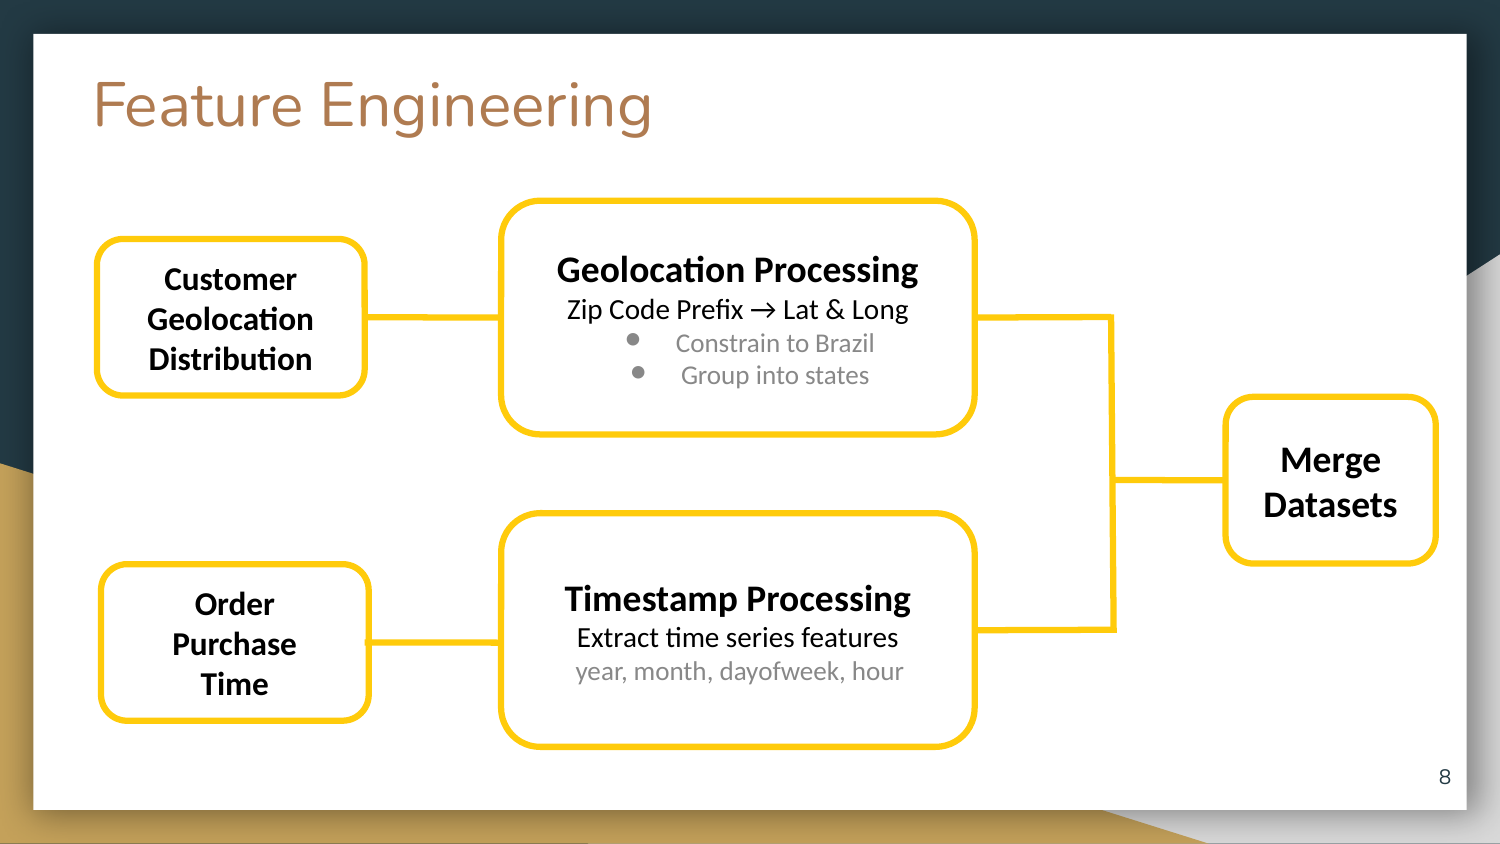

# Feature Engineering
Geolocation Processing
Zip Code Prefix → Lat & Long
Constrain to Brazil
Group into states
Customer
Geolocation Distribution
Merge
Datasets
Timestamp Processing
Extract time series features
        year, month, dayofweek, hour
Order
Purchase
Time
8